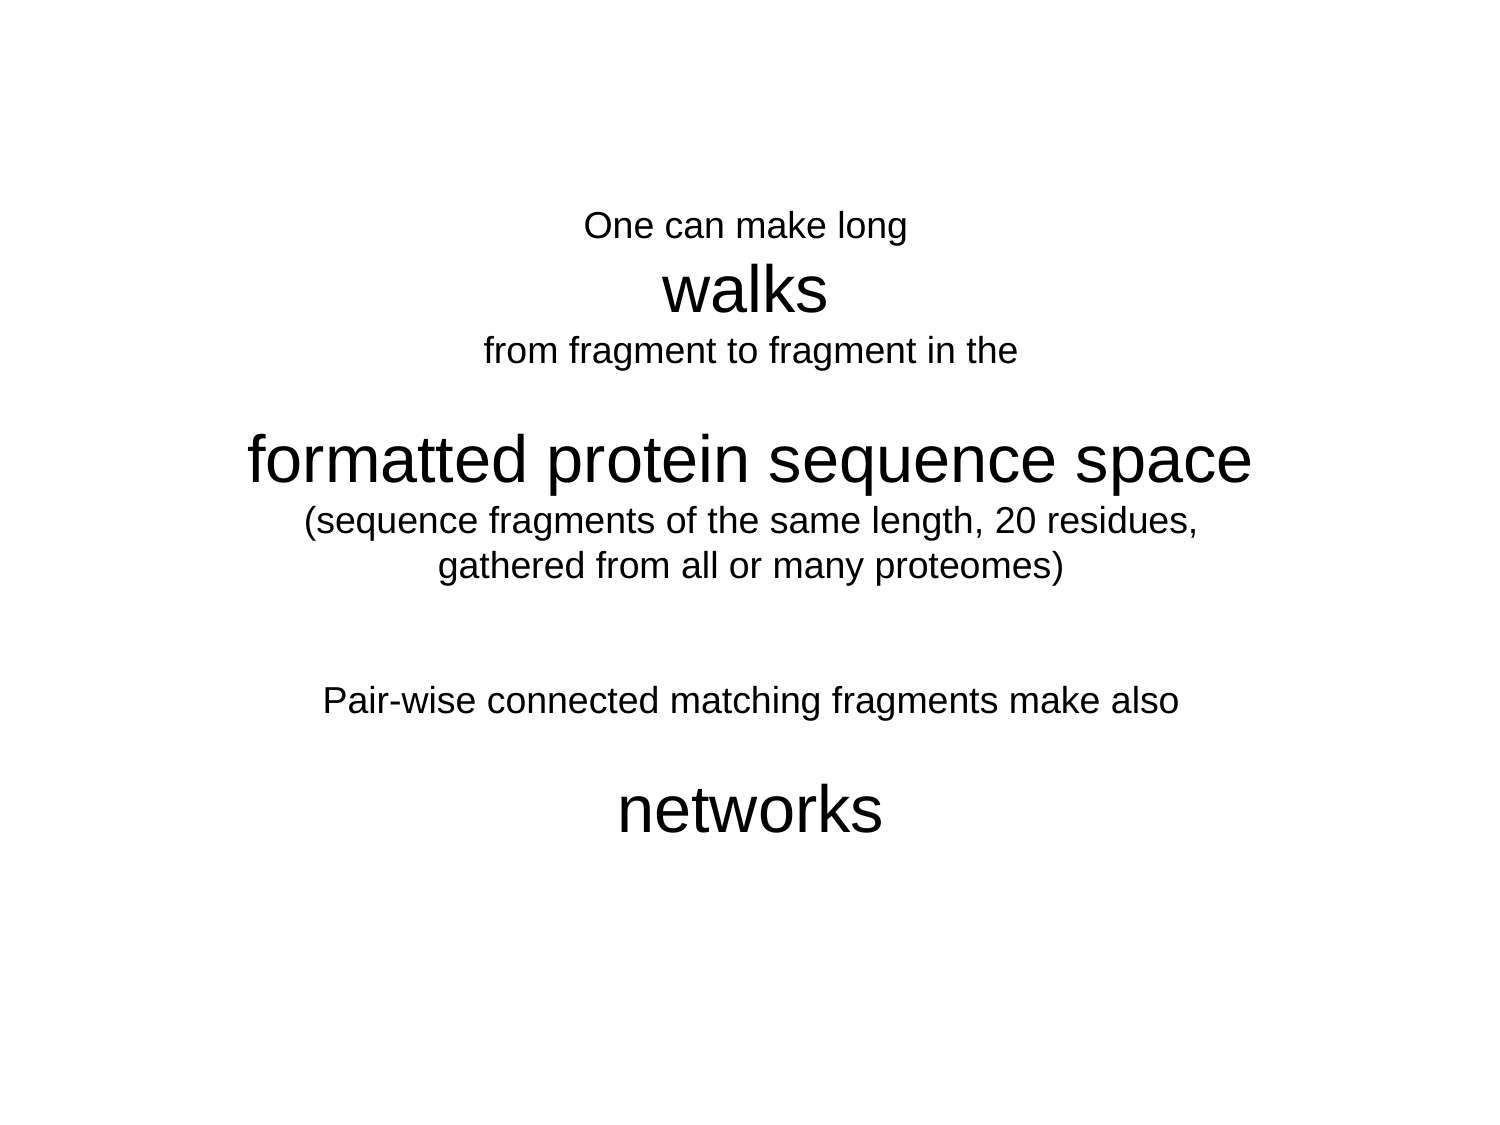

One can make long
walks
from fragment to fragment in the

formatted protein sequence space
(sequence fragments of the same length, 20 residues,
gathered from all or many proteomes)

Pair-wise connected matching fragments make also

networks